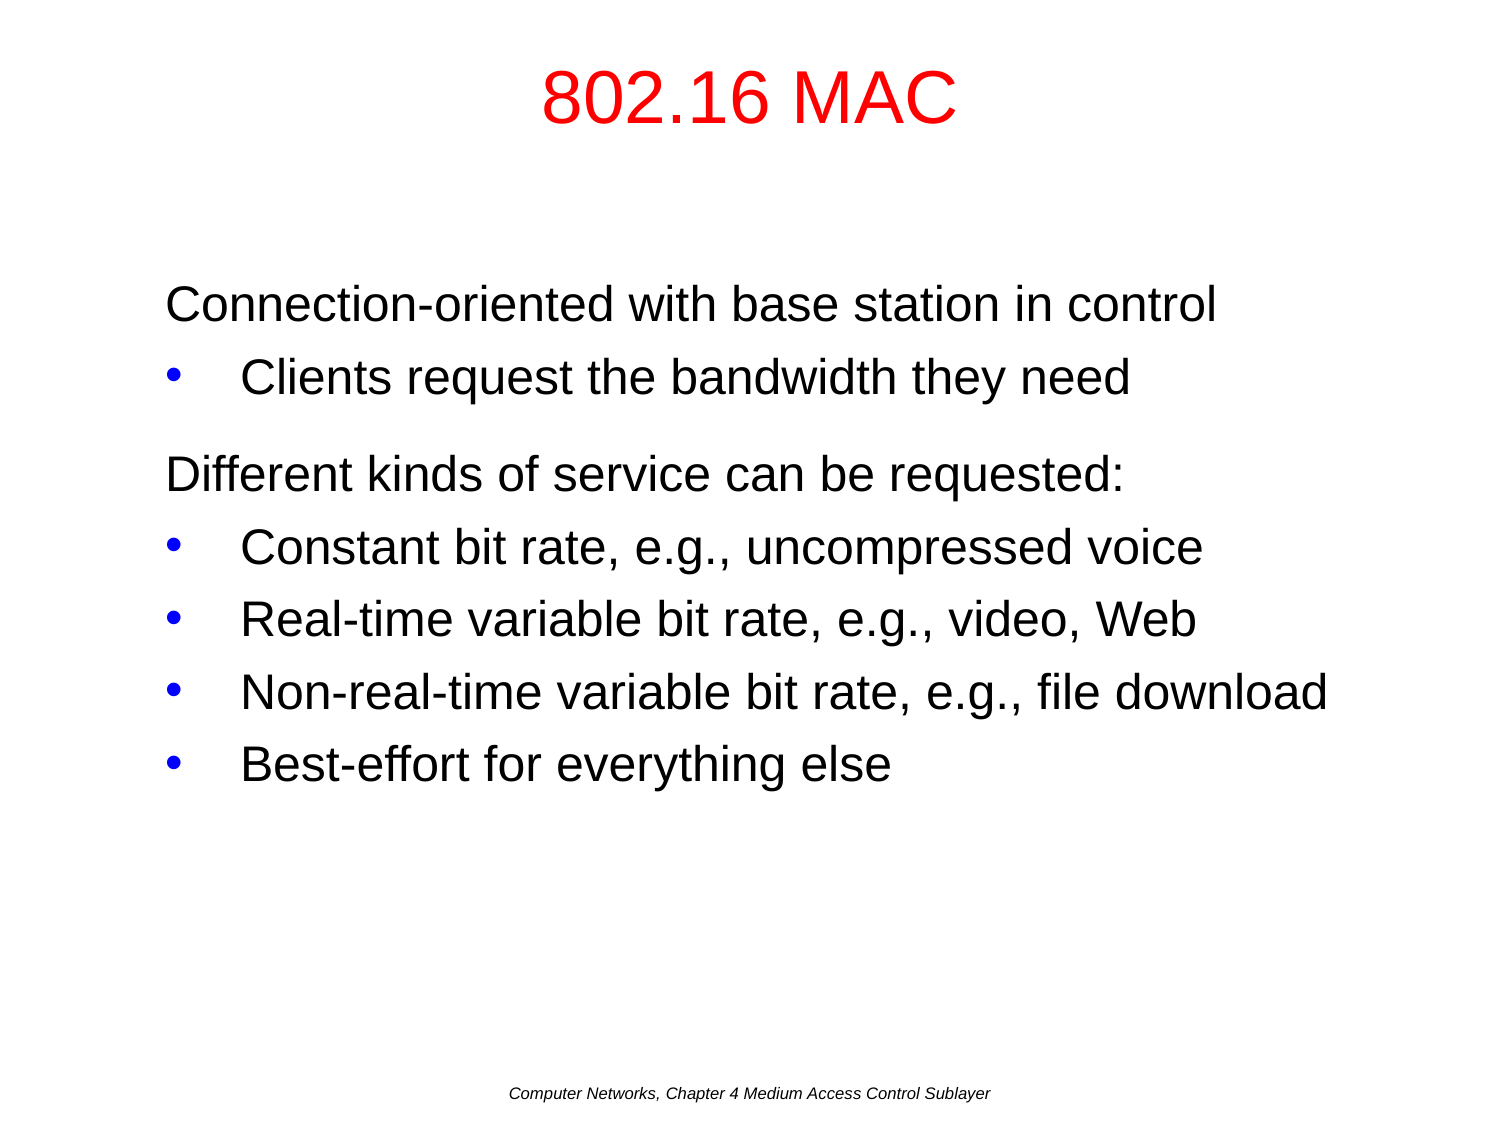

# 802.16 MAC
Connection-oriented with base station in control
Clients request the bandwidth they need
Different kinds of service can be requested:
Constant bit rate, e.g., uncompressed voice
Real-time variable bit rate, e.g., video, Web
Non-real-time variable bit rate, e.g., file download
Best-effort for everything else
Computer Networks, Chapter 4 Medium Access Control Sublayer